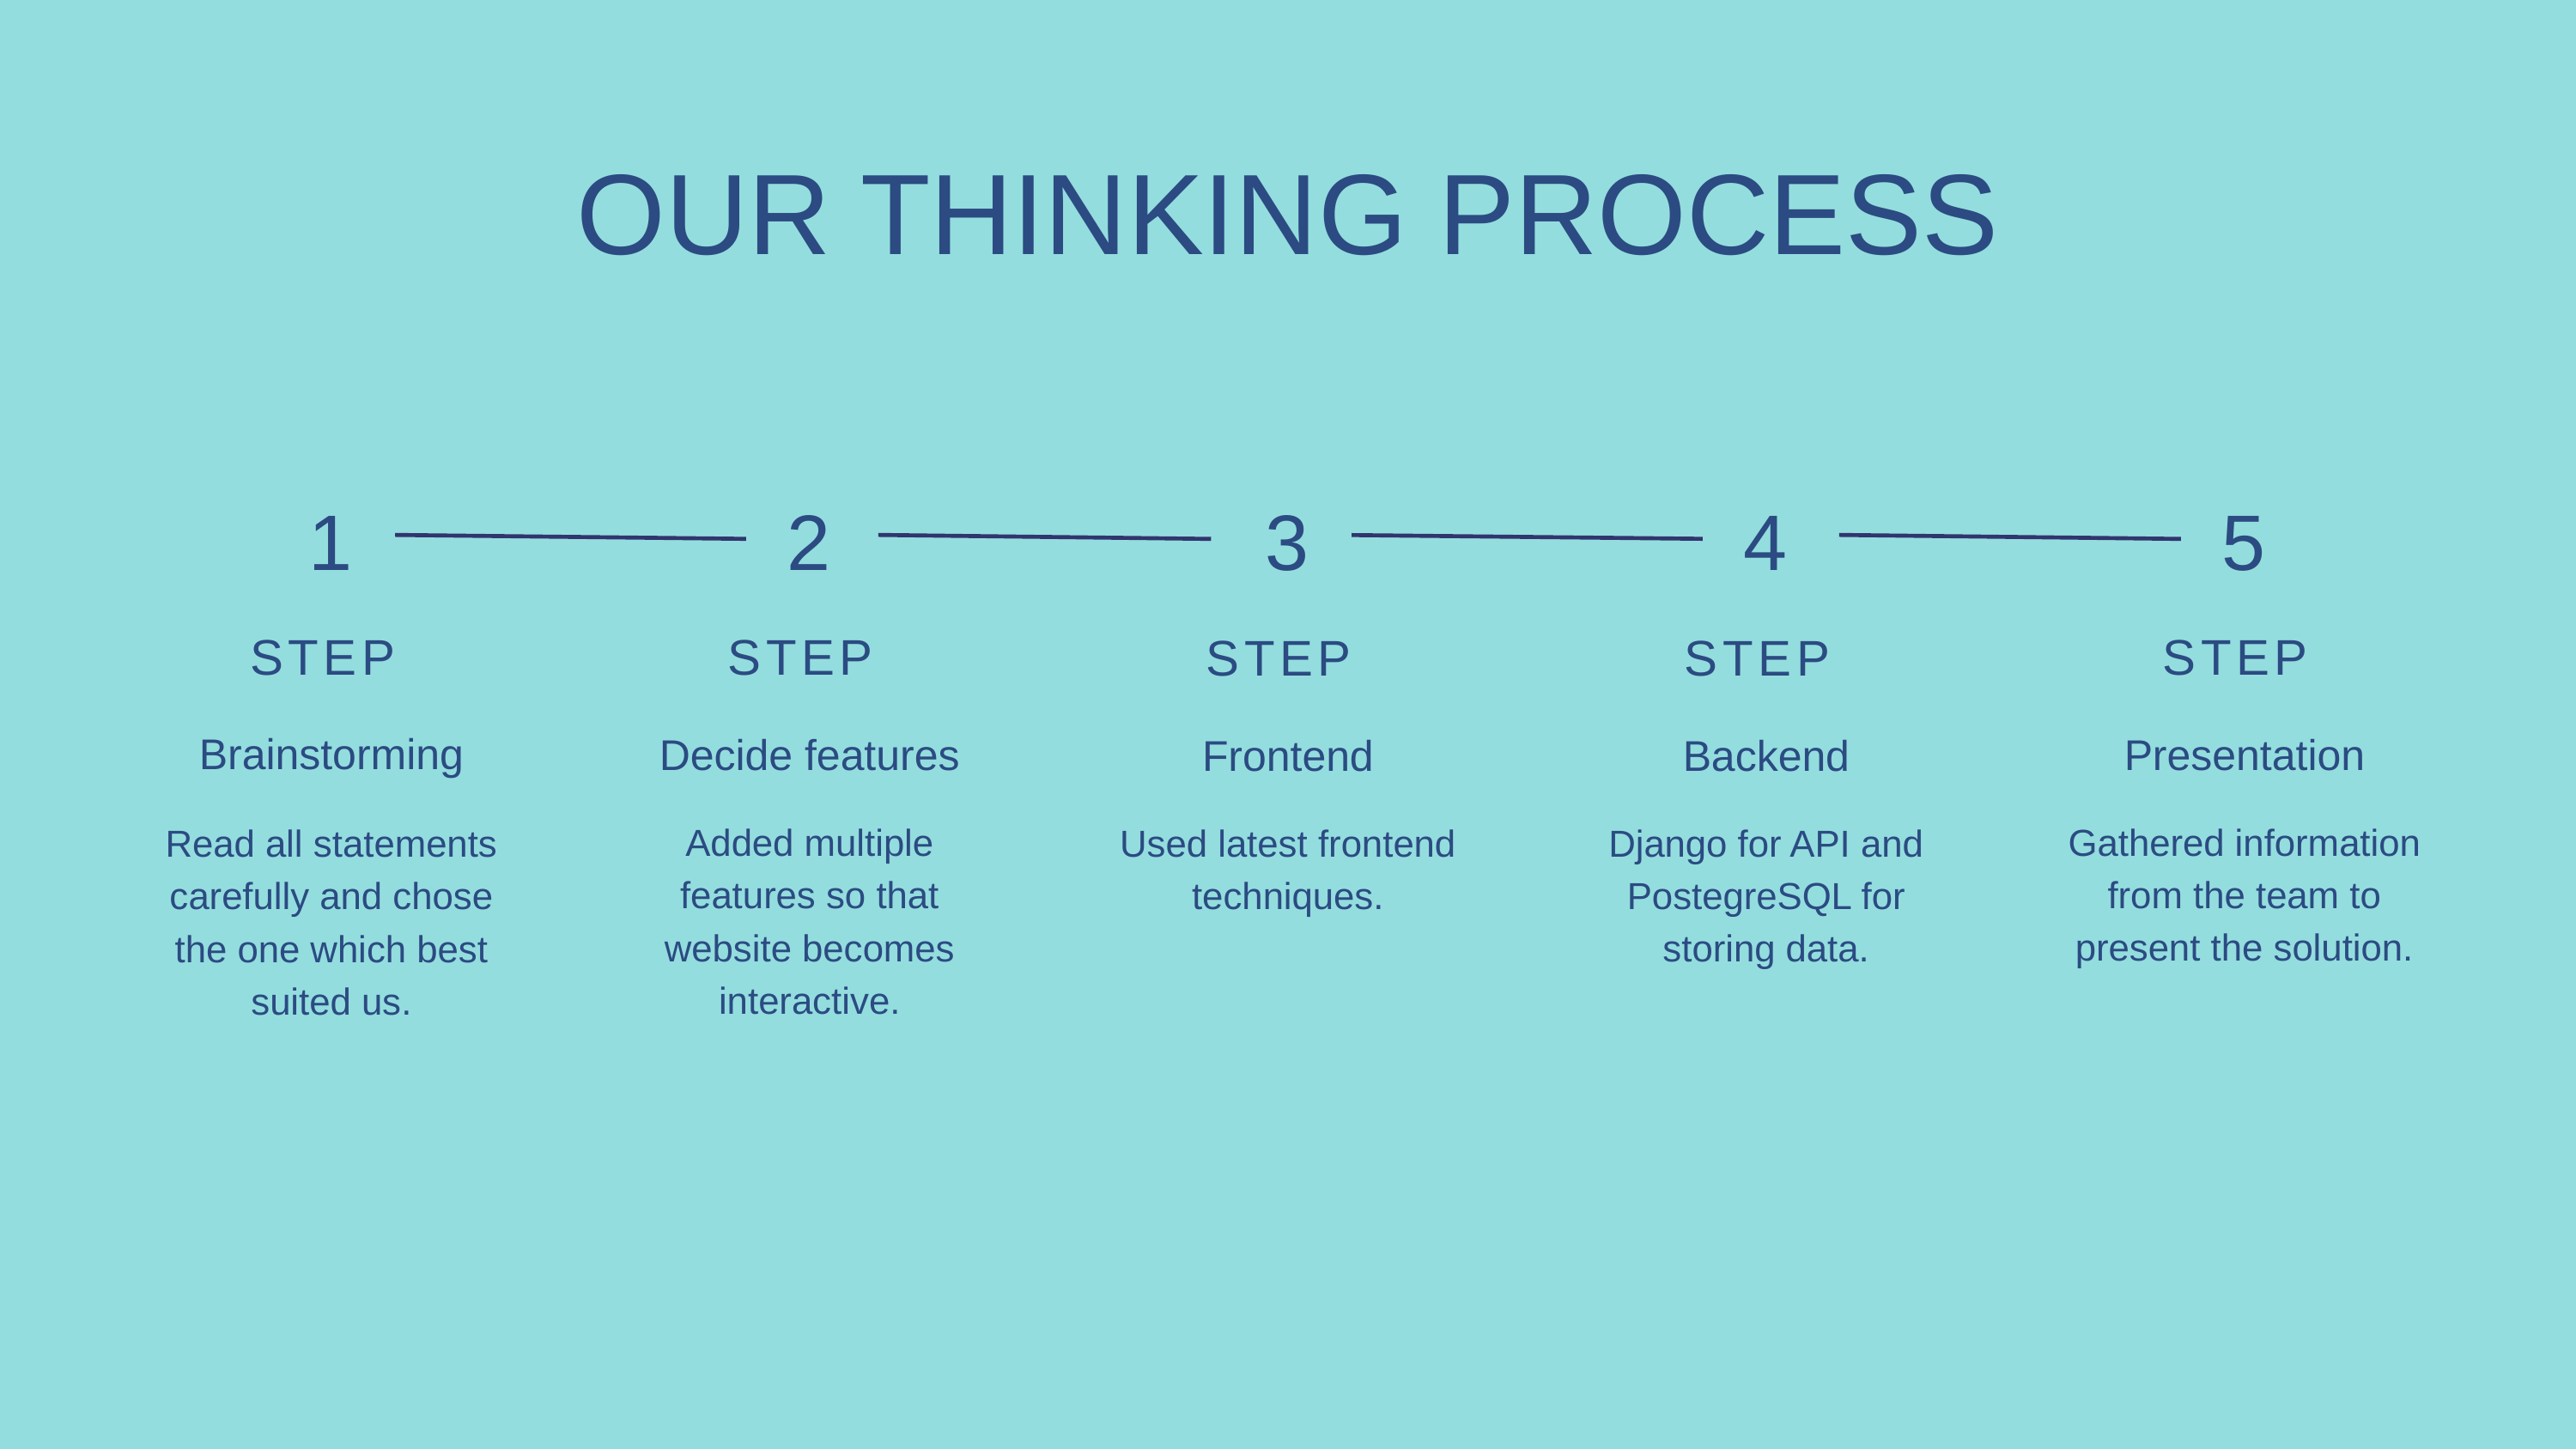

OUR THINKING PROCESS

1

2

3

4

5

STEP
Brainstorming
Read all statements carefully and chose the one which best suited us.
STEP
Decide features
Added multiple features so that website becomes interactive.
STEP
Presentation
Gathered information from the team to present the solution.
STEP
Frontend
Used latest frontend techniques.
STEP
Backend
Django for API and PostegreSQL for storing data.